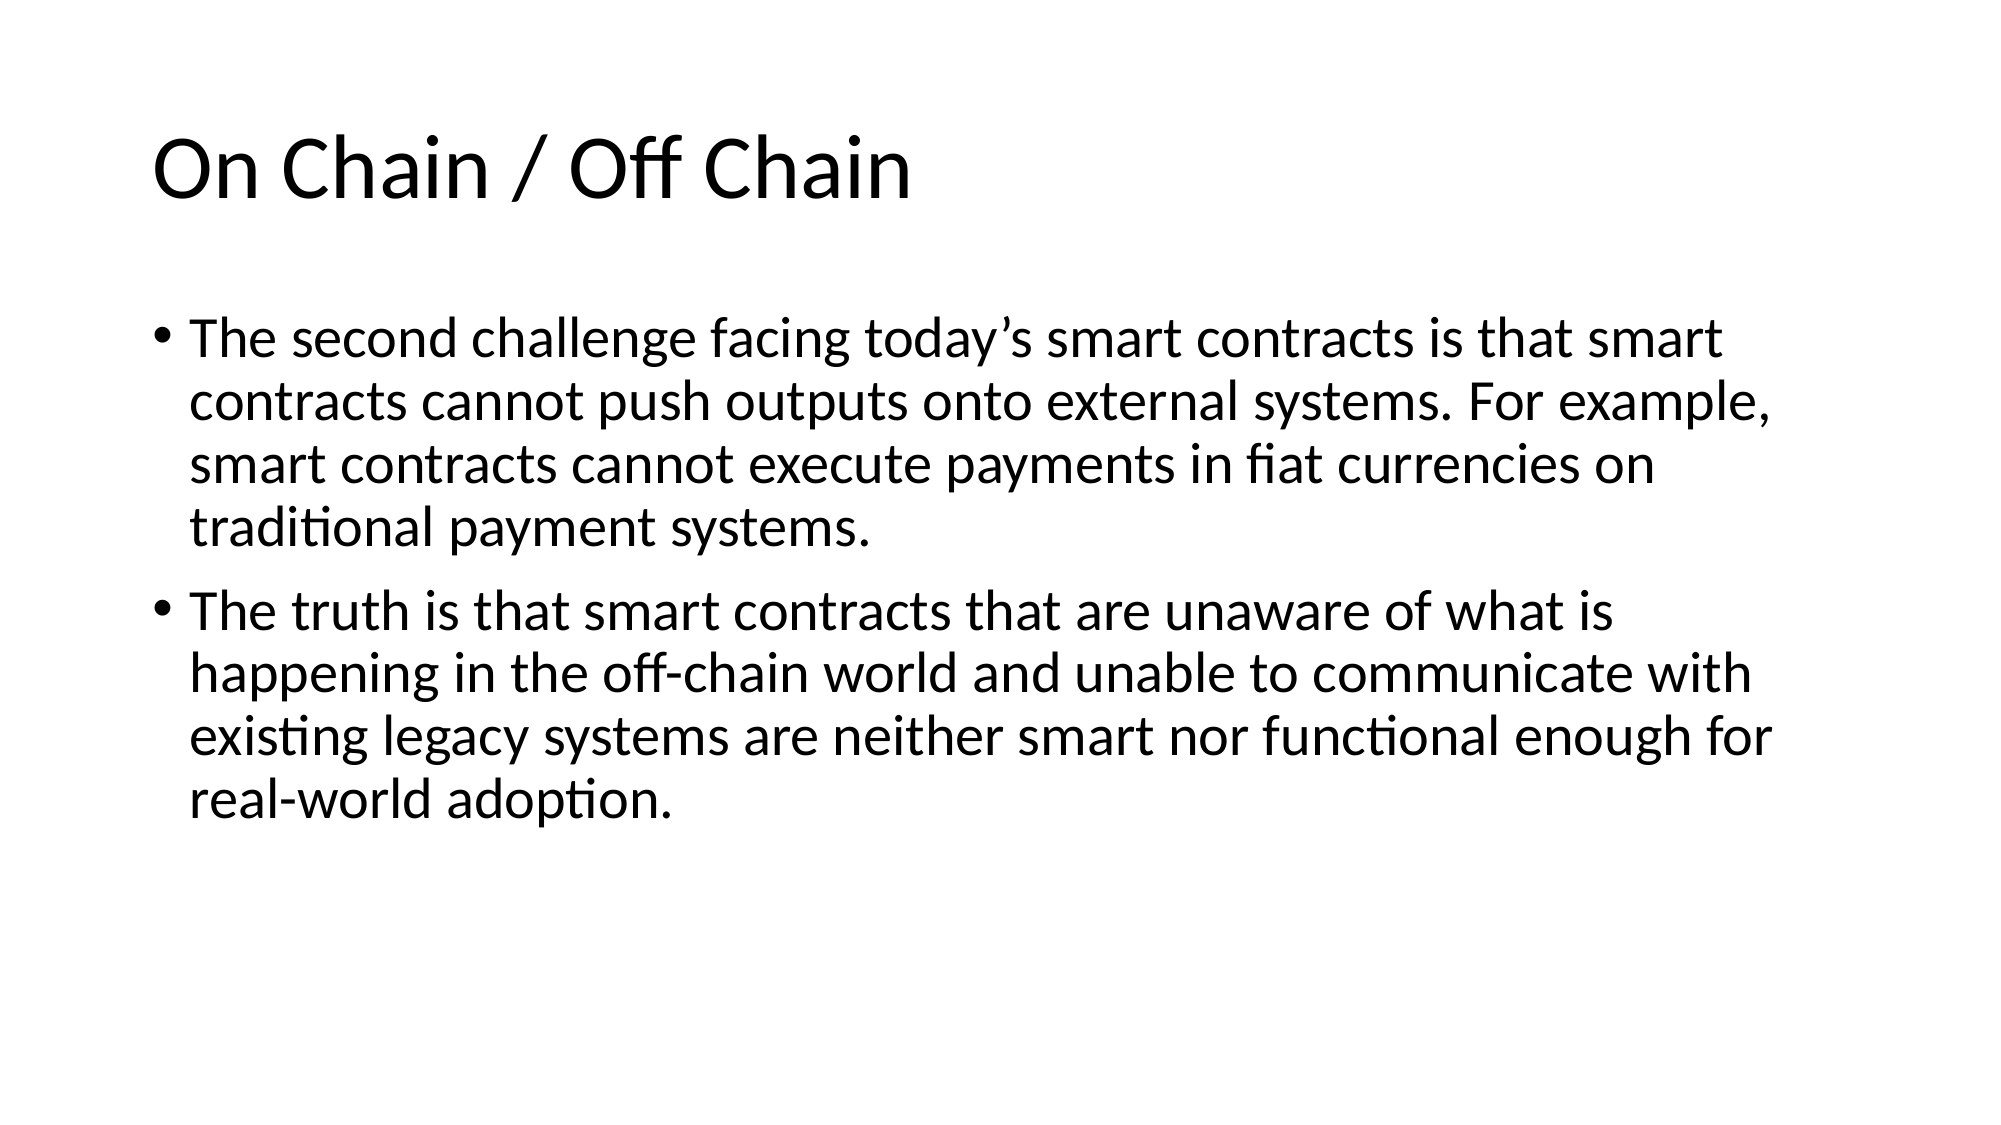

# On Chain / Off Chain
The second challenge facing today’s smart contracts is that smart contracts cannot push outputs onto external systems. For example, smart contracts cannot execute payments in fiat currencies on traditional payment systems.
The truth is that smart contracts that are unaware of what is happening in the off-chain world and unable to communicate with existing legacy systems are neither smart nor functional enough for real-world adoption.